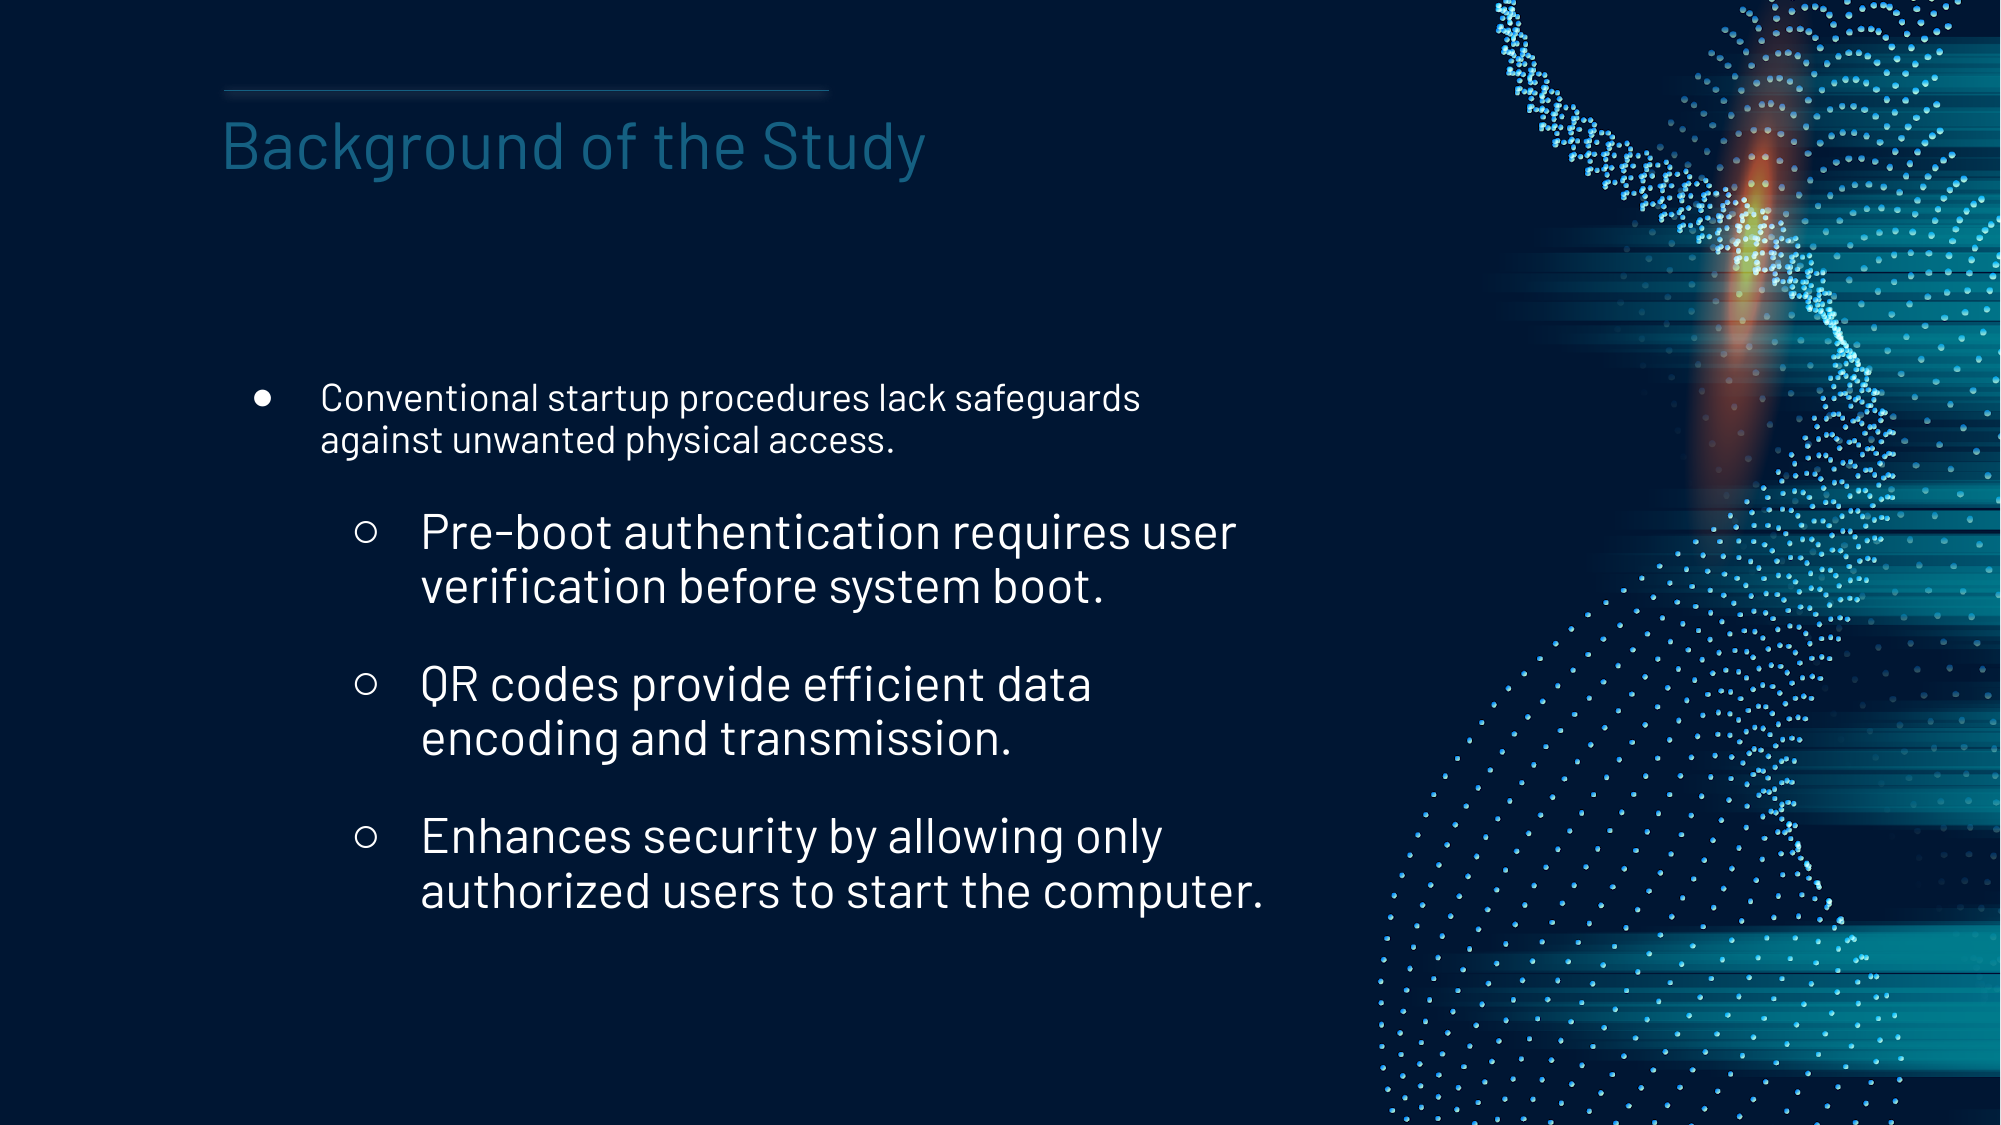

# Background of the Study
Conventional startup procedures lack safeguards against unwanted physical access.
Pre-boot authentication requires user verification before system boot.
QR codes provide efficient data encoding and transmission.
Enhances security by allowing only authorized users to start the computer.